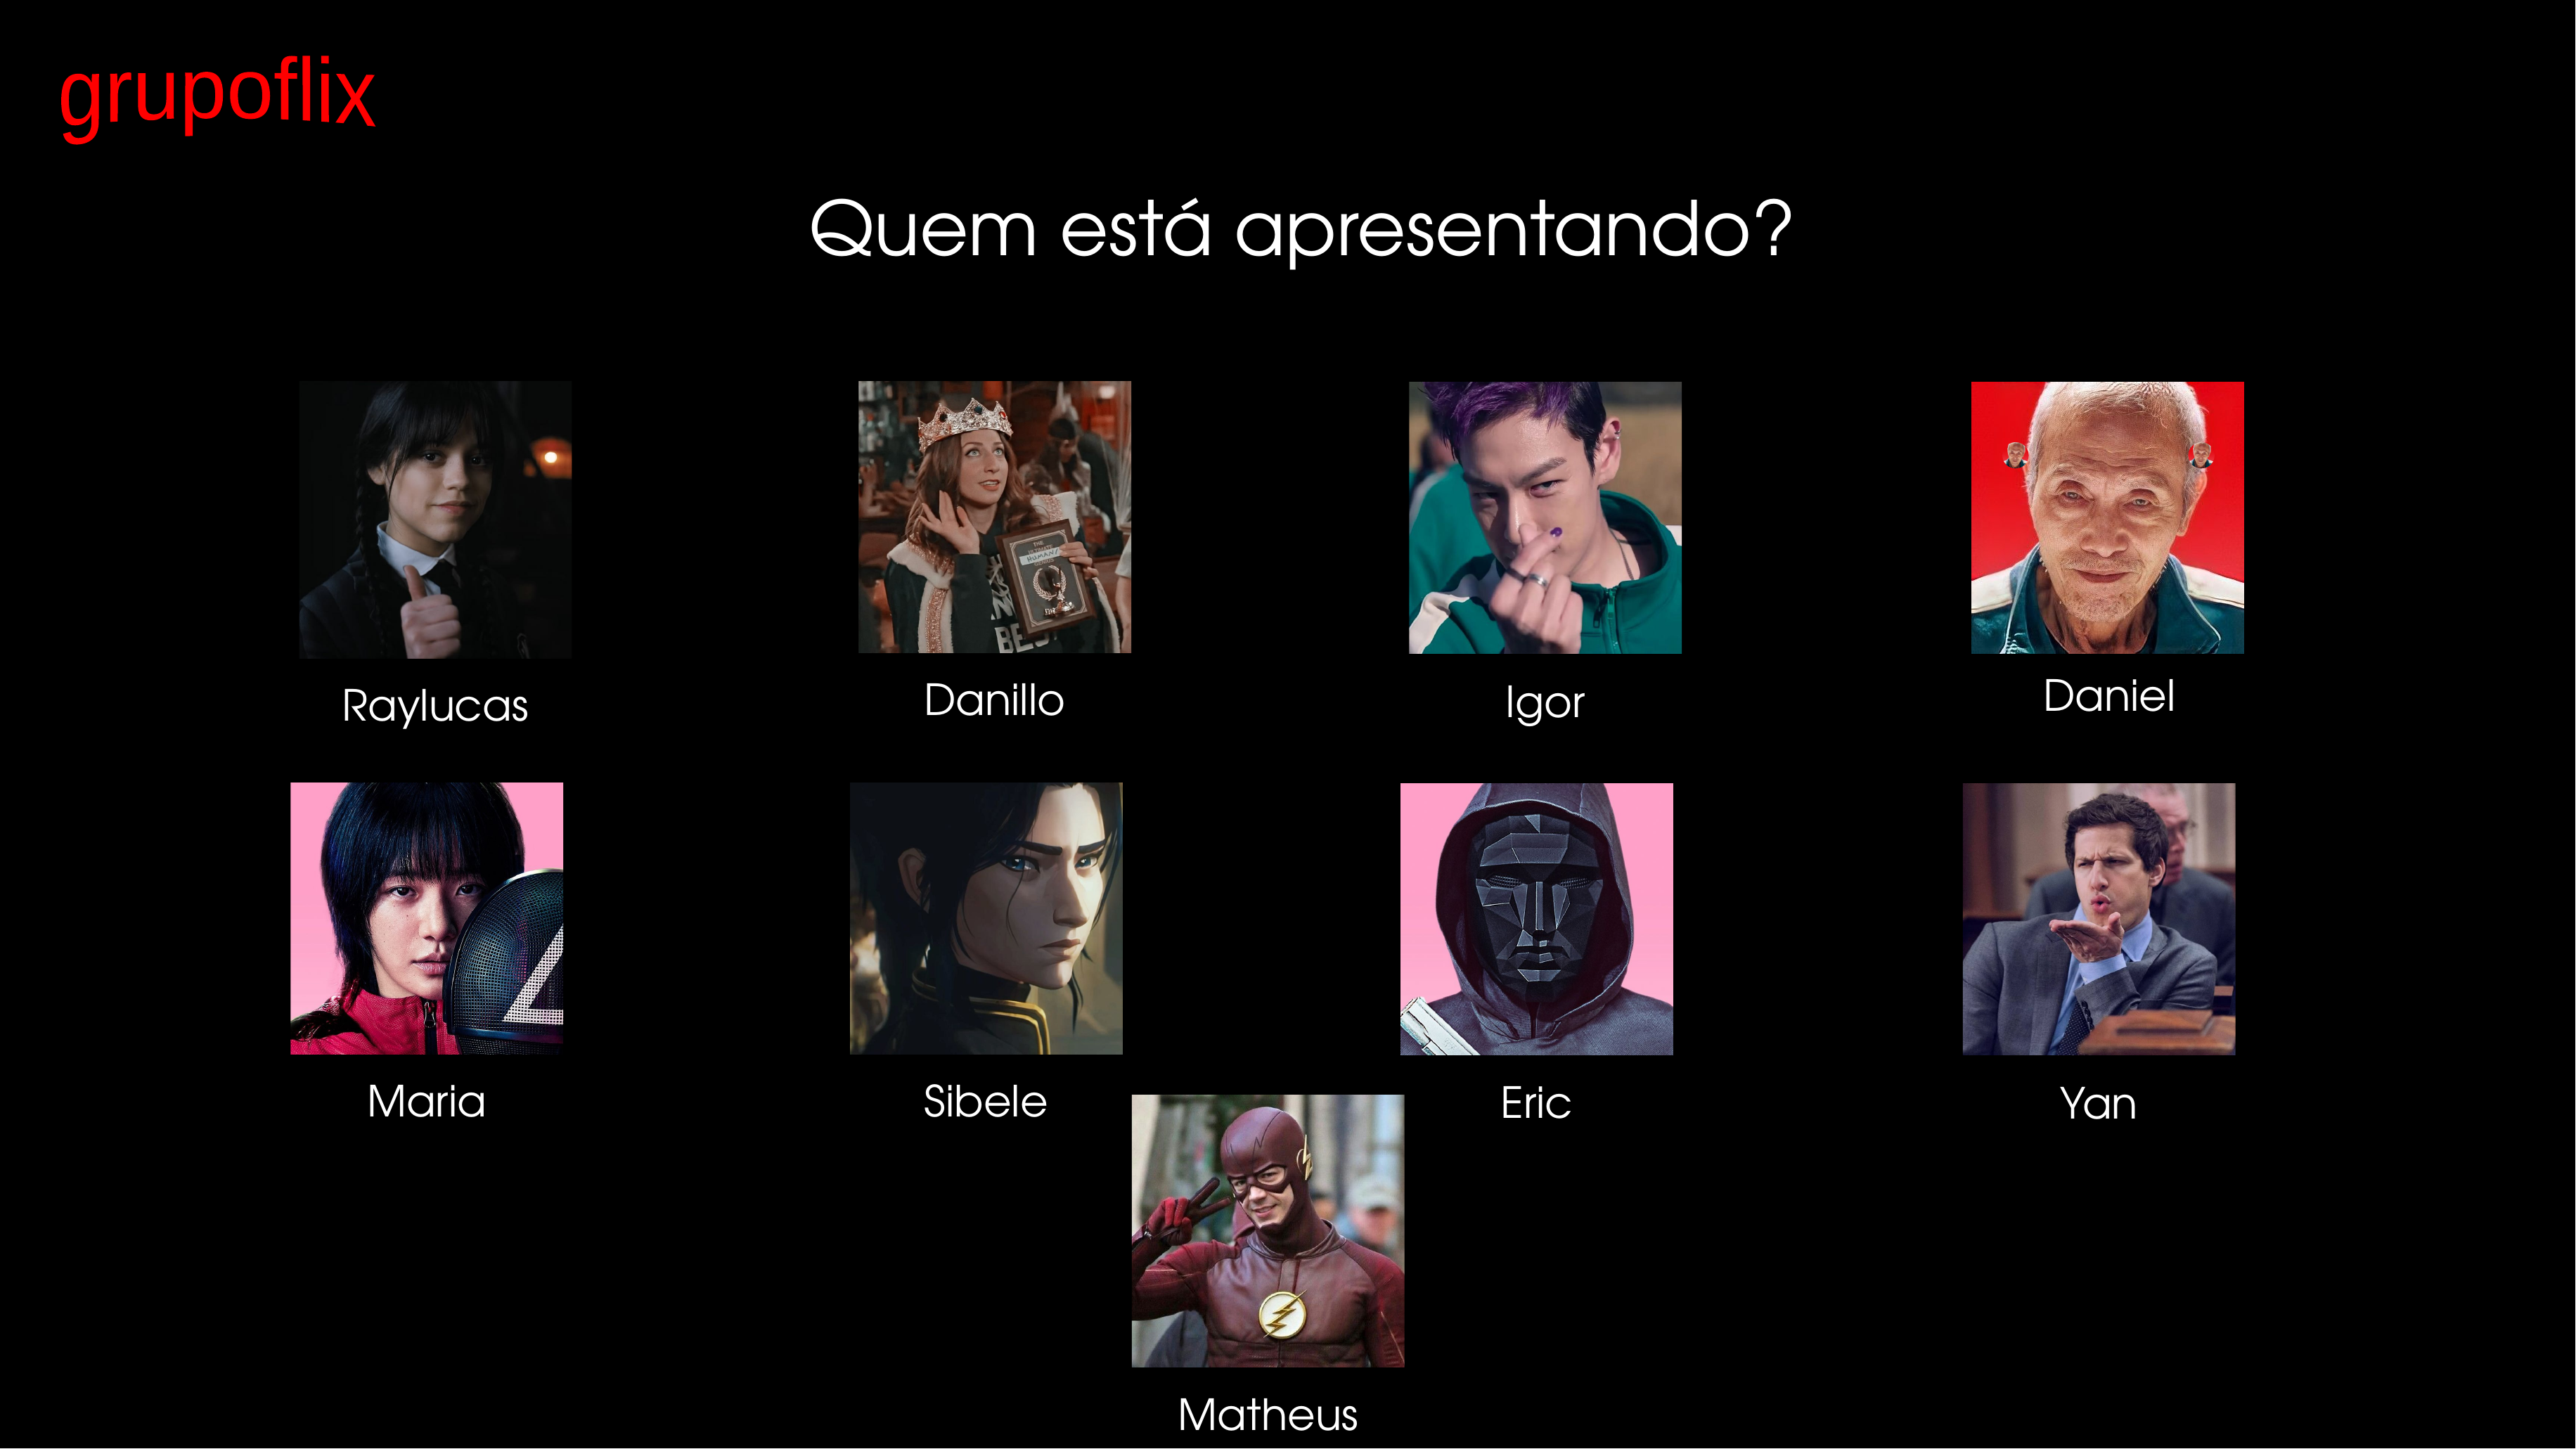

grupoflix
Quem está apresentando?

Danillo

Igor

Daniel
Raylucas

Maria

Sibele

Eric

Yan

Matheus